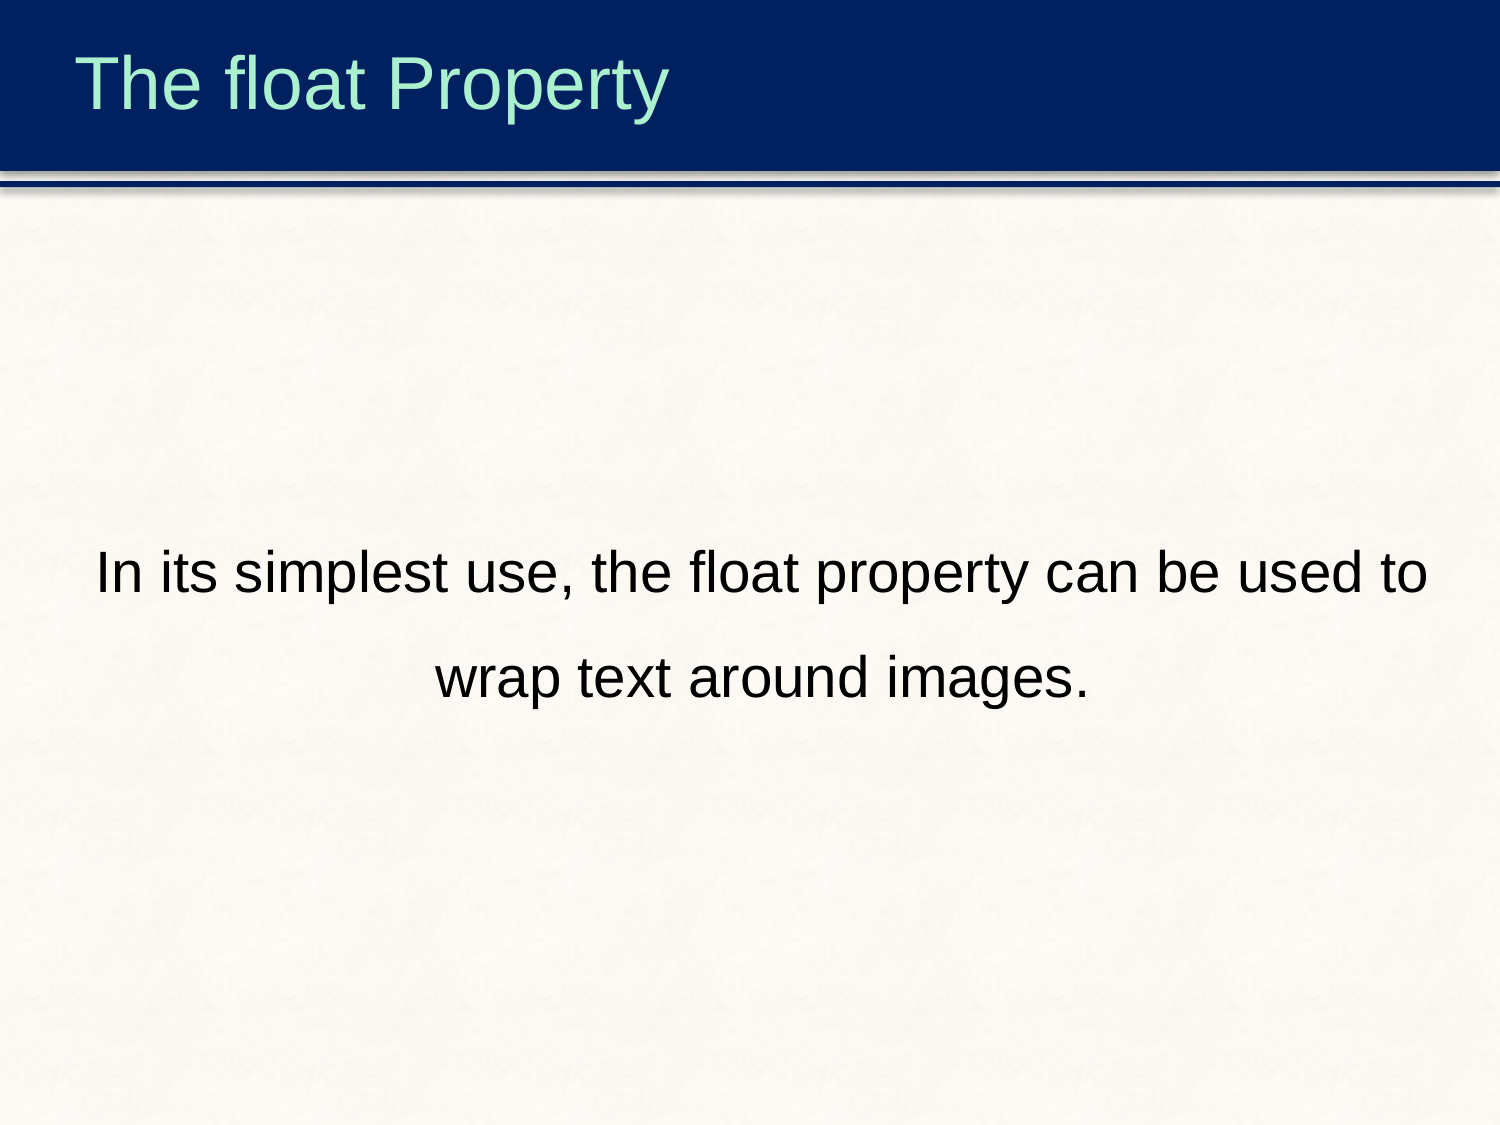

# The float Property
In its simplest use, the float property can be used to wrap text around images.